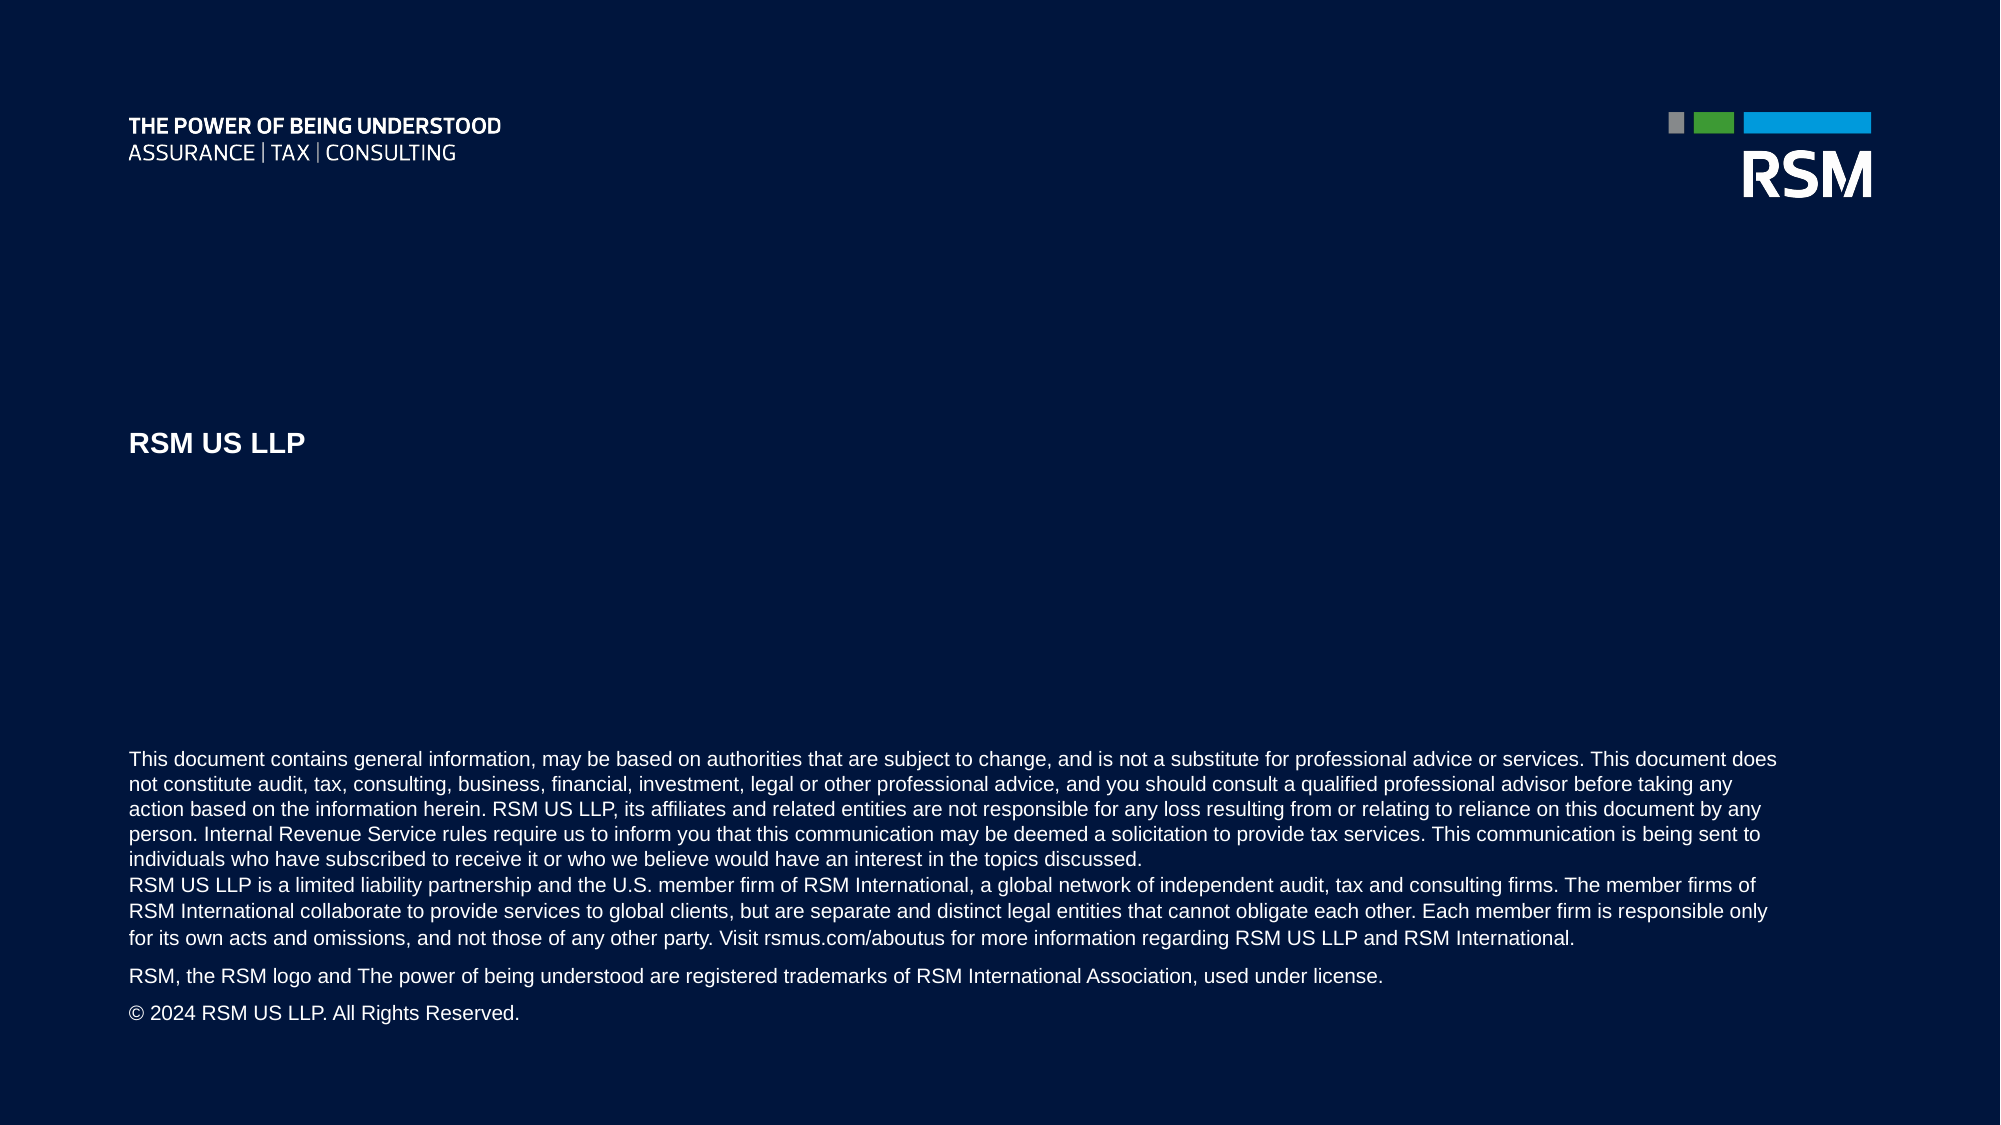

518 Township Line Road, Suite 300
Blue Bell, PA 19422
T 215.641.8600
rsmus.com

RSM US LLP
This document contains general information, may be based on authorities that are subject to change, and is not a substitute for professional advice or services. This document does not constitute audit, tax, consulting, business, financial, investment, legal or other professional advice, and you should consult a qualified professional advisor before taking any action based on the information herein. RSM US LLP, its affiliates and related entities are not responsible for any loss resulting from or relating to reliance on this document by any person. Internal Revenue Service rules require us to inform you that this communication may be deemed a solicitation to provide tax services. This communication is being sent to individuals who have subscribed to receive it or who we believe would have an interest in the topics discussed.
RSM US LLP is a limited liability partnership and the U.S. member firm of RSM International, a global network of independent audit, tax and consulting firms. The member firms of RSM International collaborate to provide services to global clients, but are separate and distinct legal entities that cannot obligate each other. Each member firm is responsible only for its own acts and omissions, and not those of any other party. Visit rsmus.com/aboutus for more information regarding RSM US LLP and RSM International.
RSM, the RSM logo and The power of being understood are registered trademarks of RSM International Association, used under license.
© 2024 RSM US LLP. All Rights Reserved.